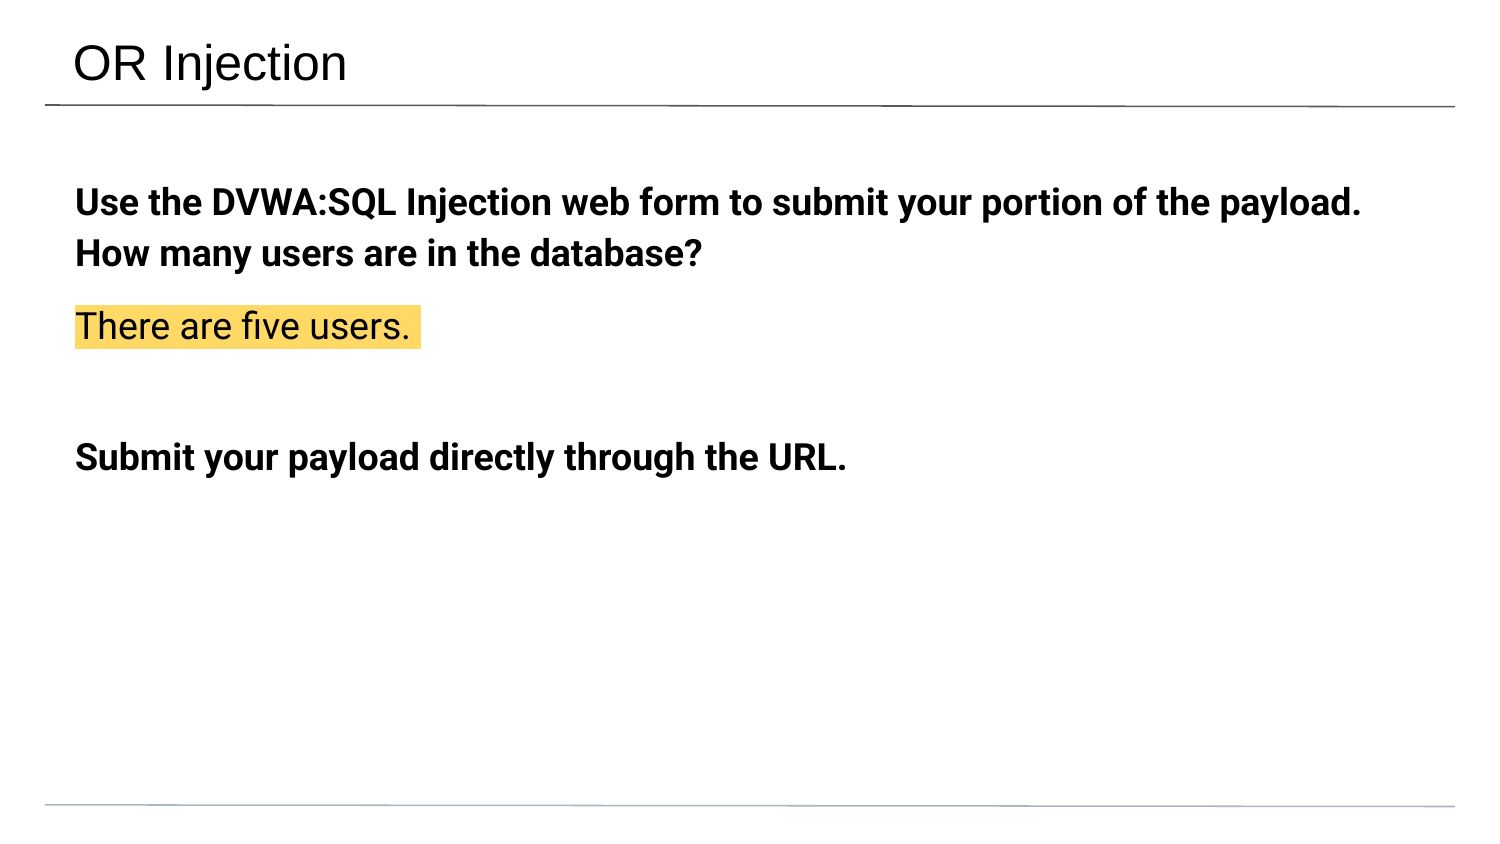

# OR Injection
Use the DVWA:SQL Injection web form to submit your portion of the payload. How many users are in the database?

There are five users.
Submit your payload directly through the URL.